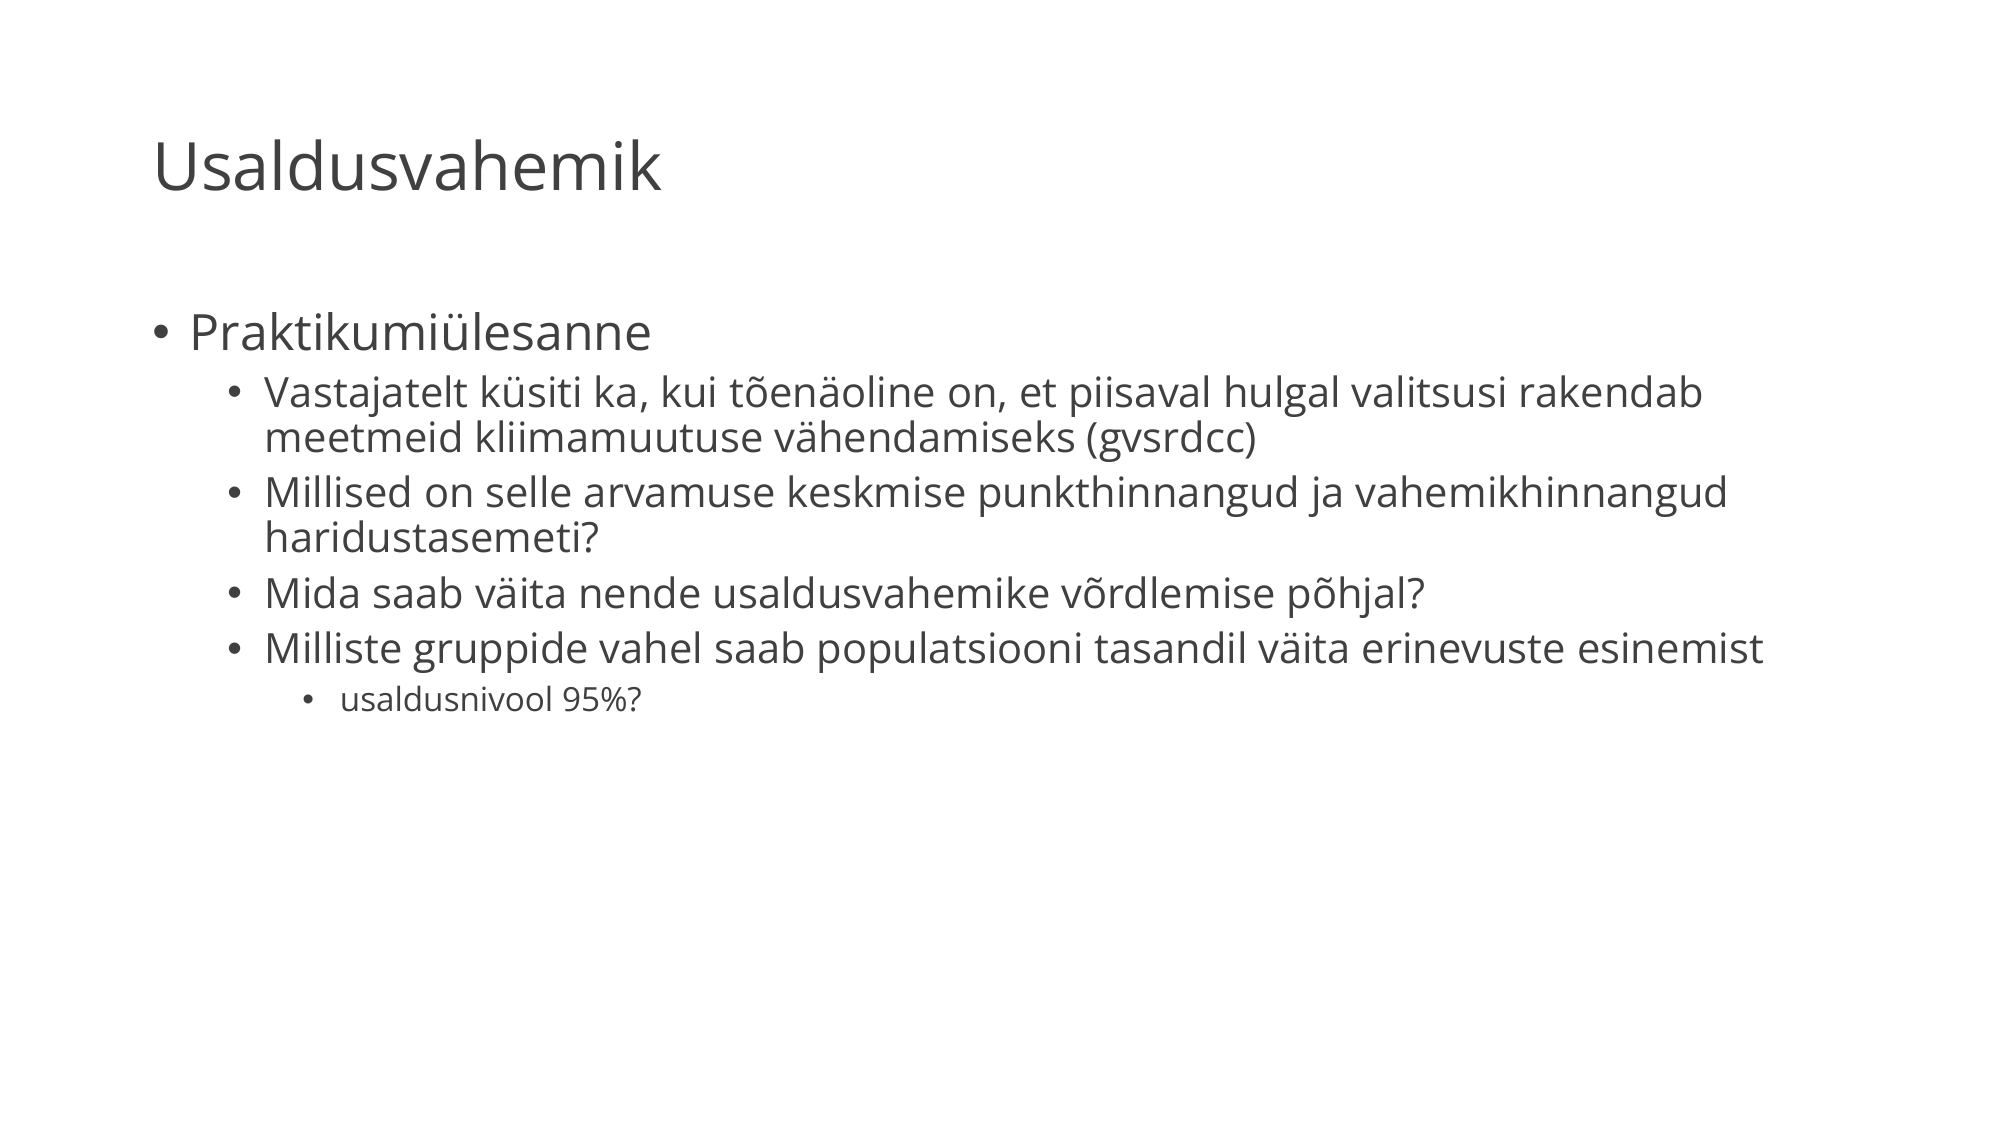

# Usaldusvahemik
Praktikumiülesanne
Vastajatelt küsiti ka, kui tõenäoline on, et piisaval hulgal valitsusi rakendab meetmeid kliimamuutuse vähendamiseks (gvsrdcc)
Millised on selle arvamuse keskmise punkthinnangud ja vahemikhinnangud haridustasemeti?
Mida saab väita nende usaldusvahemike võrdlemise põhjal?
Milliste gruppide vahel saab populatsiooni tasandil väita erinevuste esinemist
usaldusnivool 95%?